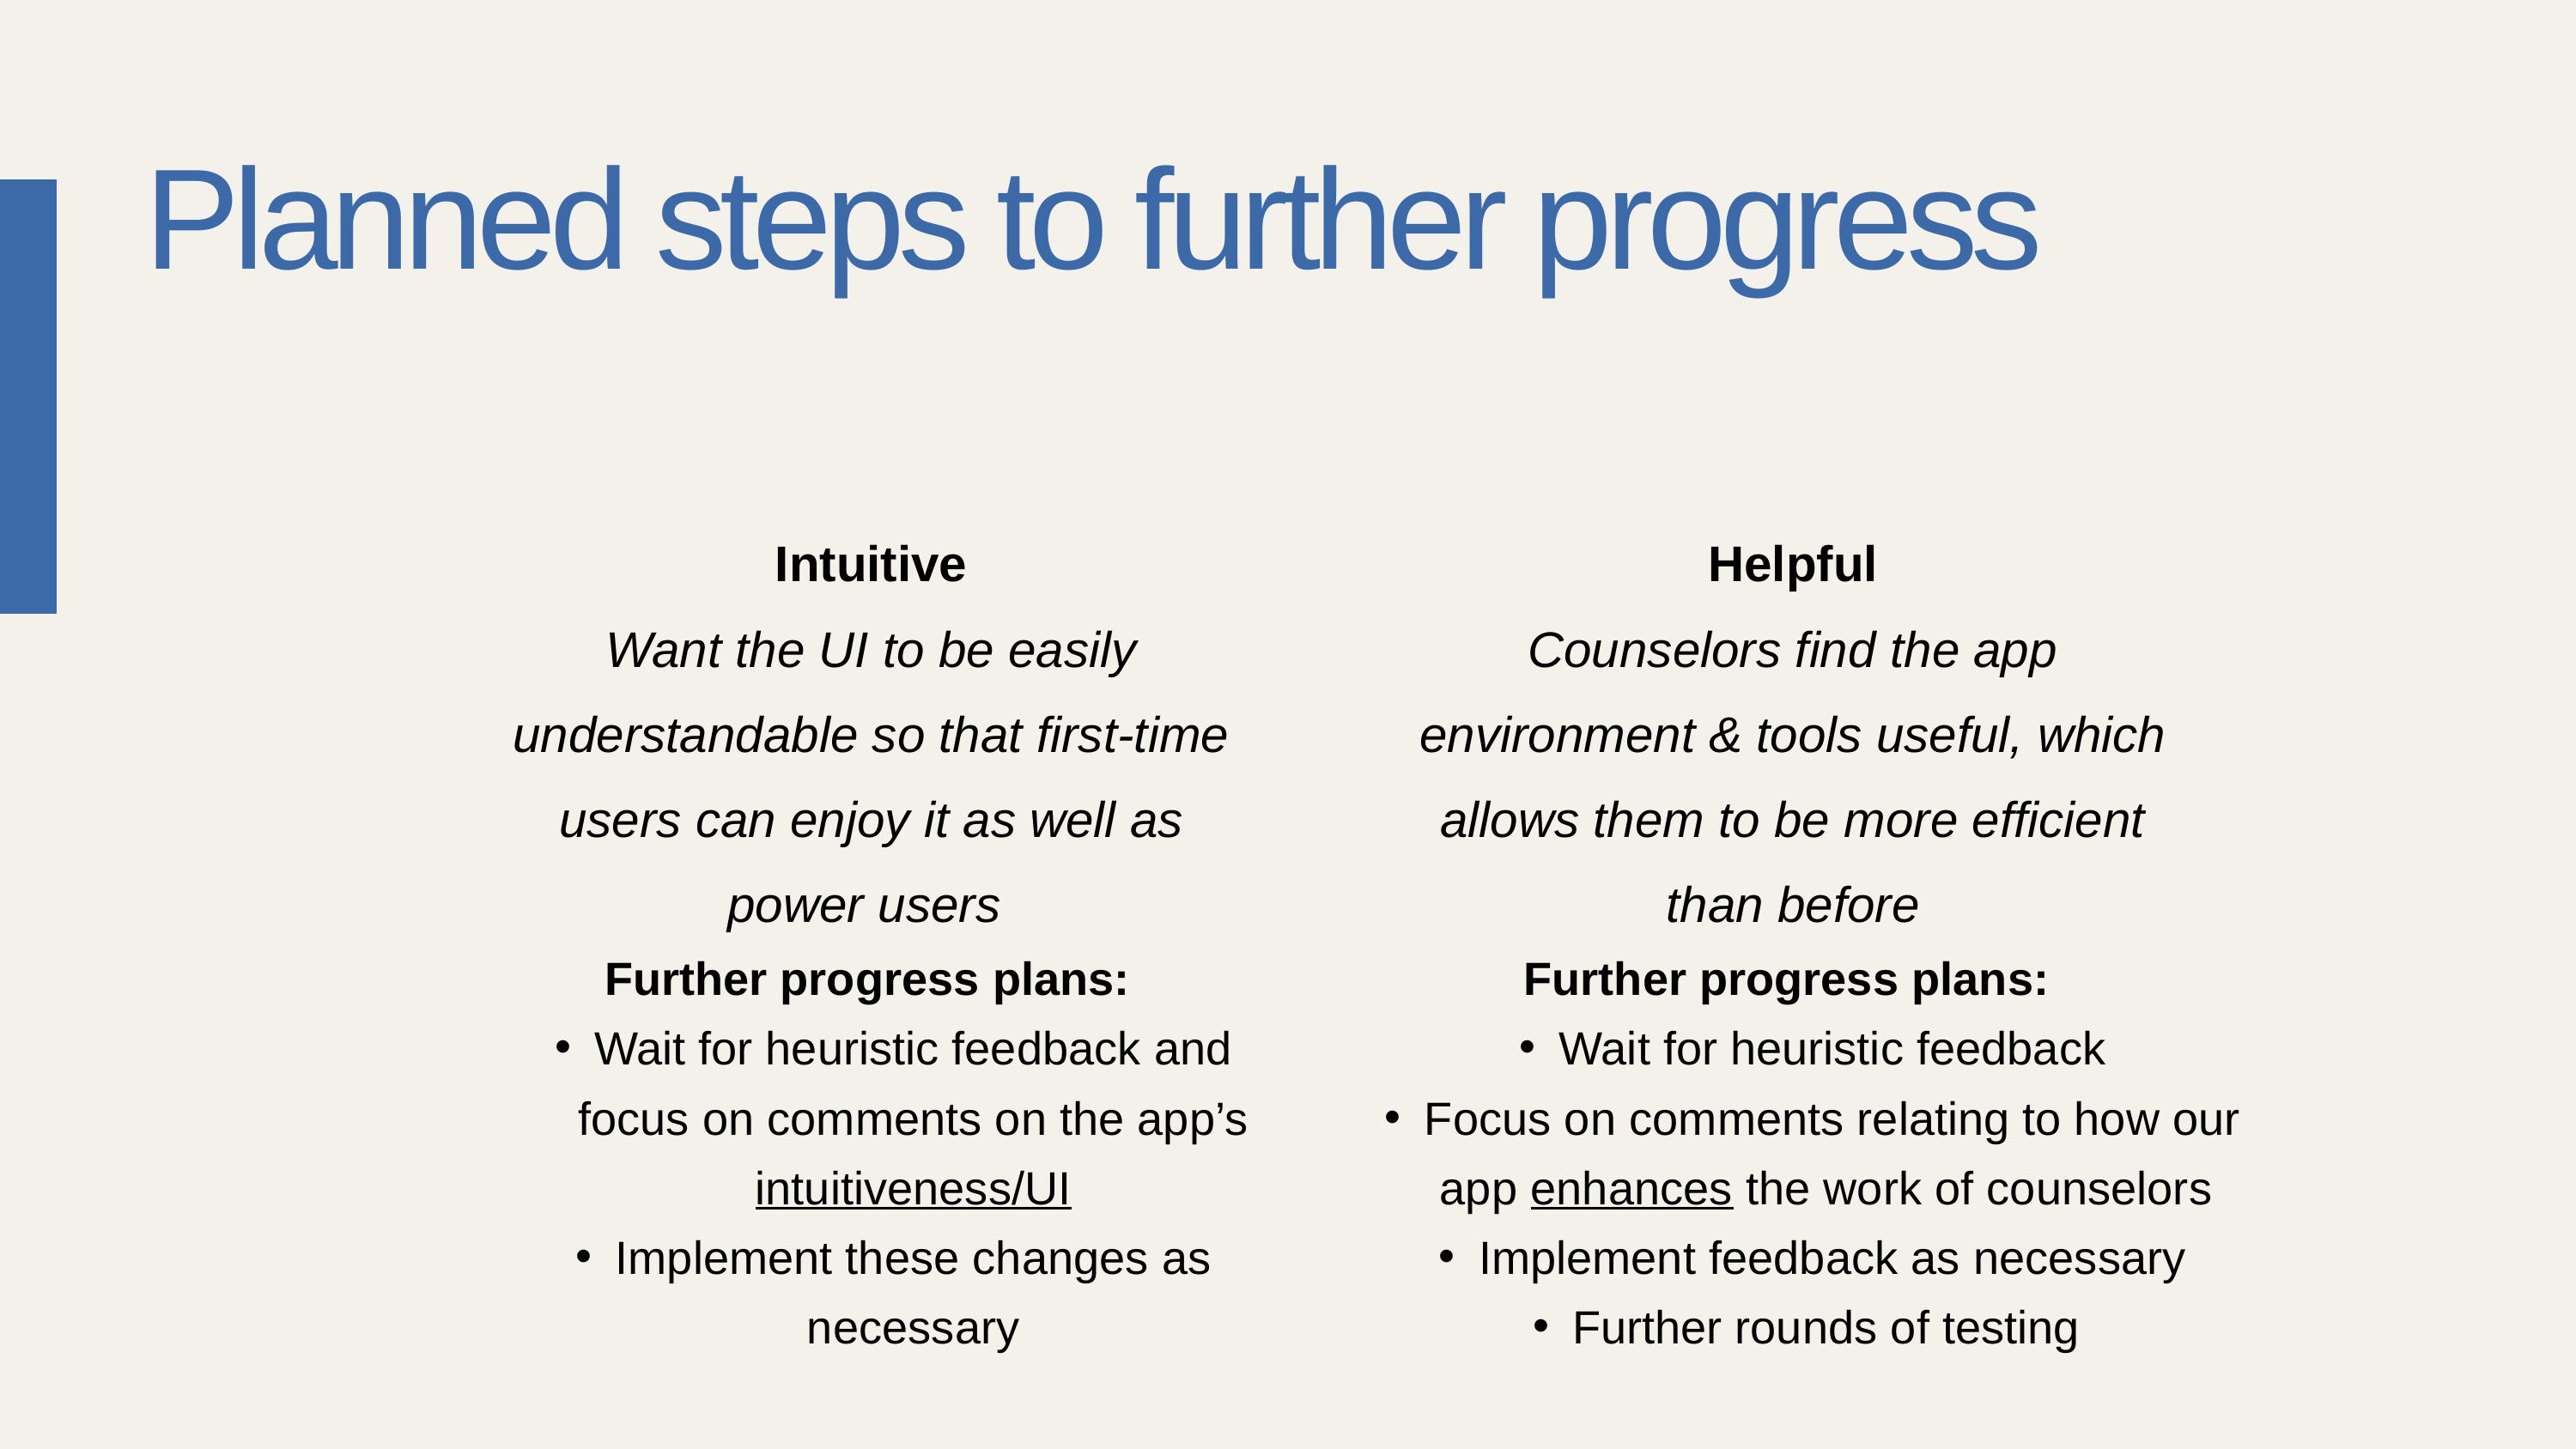

Planned steps to further progress

GOAL # 1
GOAL #2
Intuitive
Want the UI to be easily understandable so that first-time users can enjoy it as well as power users
Helpful
Counselors find the app environment & tools useful, which allows them to be more efficient than before
Further progress plans:
Wait for heuristic feedback and focus on comments on the app’s intuitiveness/UI
Implement these changes as necessary
Further progress plans:
Wait for heuristic feedback
Focus on comments relating to how our app enhances the work of counselors
Implement feedback as necessary
Further rounds of testing